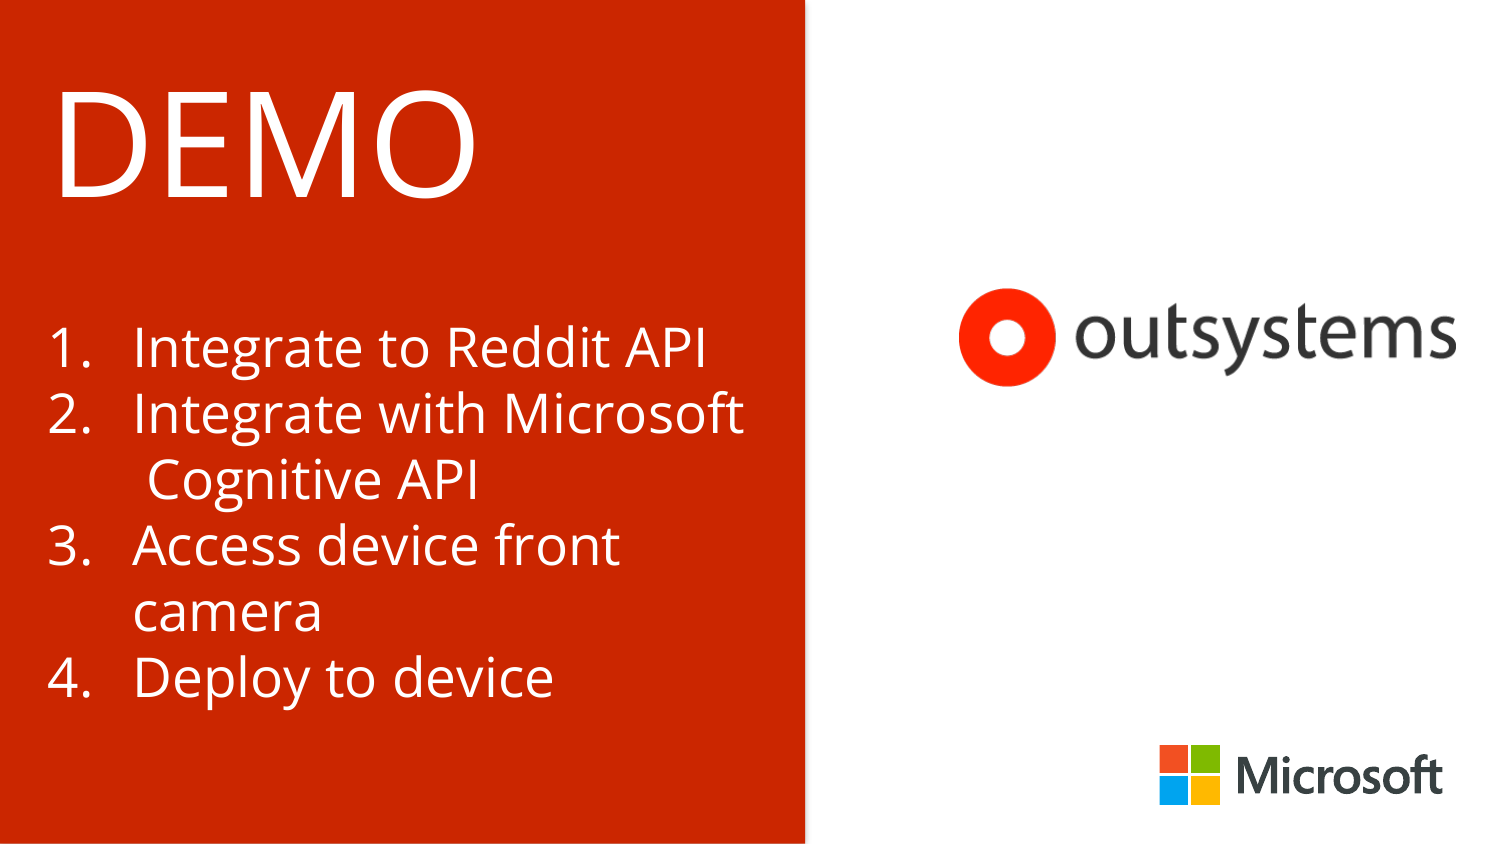

# DEMO
Integrate to Reddit API
Integrate with Microsoft   Cognitive API
Access device front camera
Deploy to device